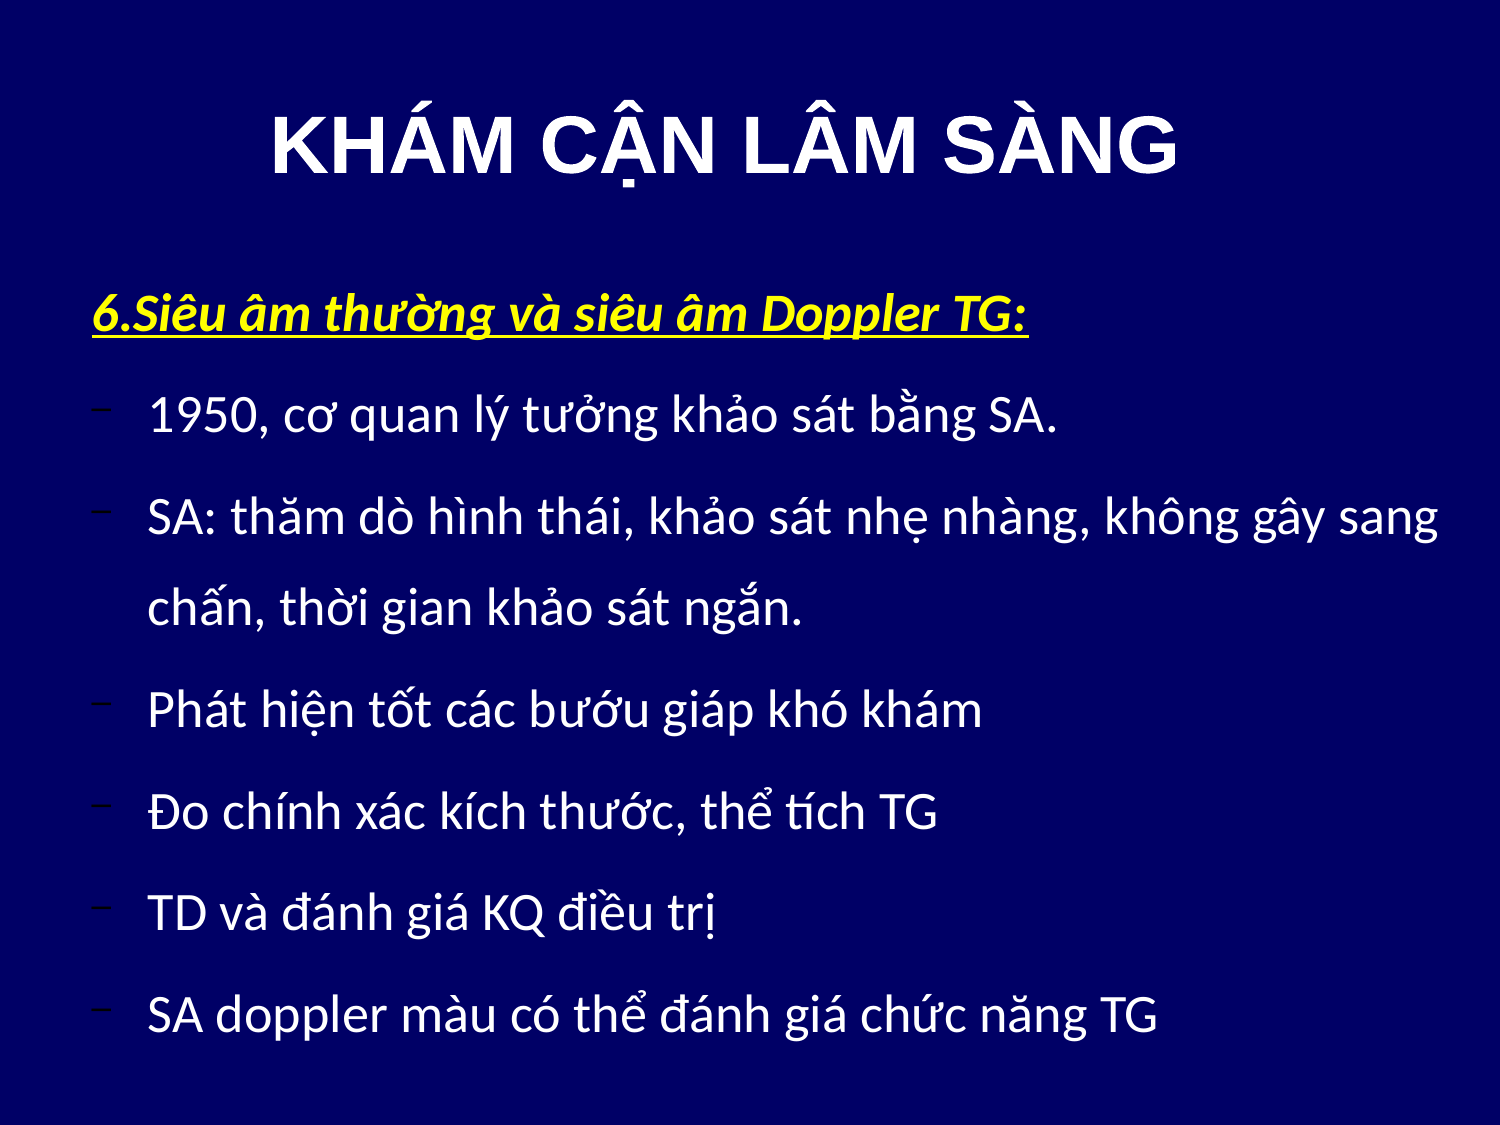

KHÁM CẬN LÂM SÀNG
6.Siêu âm thường và siêu âm Doppler TG:
1950, cơ quan lý tưởng khảo sát bằng SA.
SA: thăm dò hình thái, khảo sát nhẹ nhàng, không gây sang chấn, thời gian khảo sát ngắn.
Phát hiện tốt các bướu giáp khó khám
Đo chính xác kích thước, thể tích TG
TD và đánh giá KQ điều trị
SA doppler màu có thể đánh giá chức năng TG